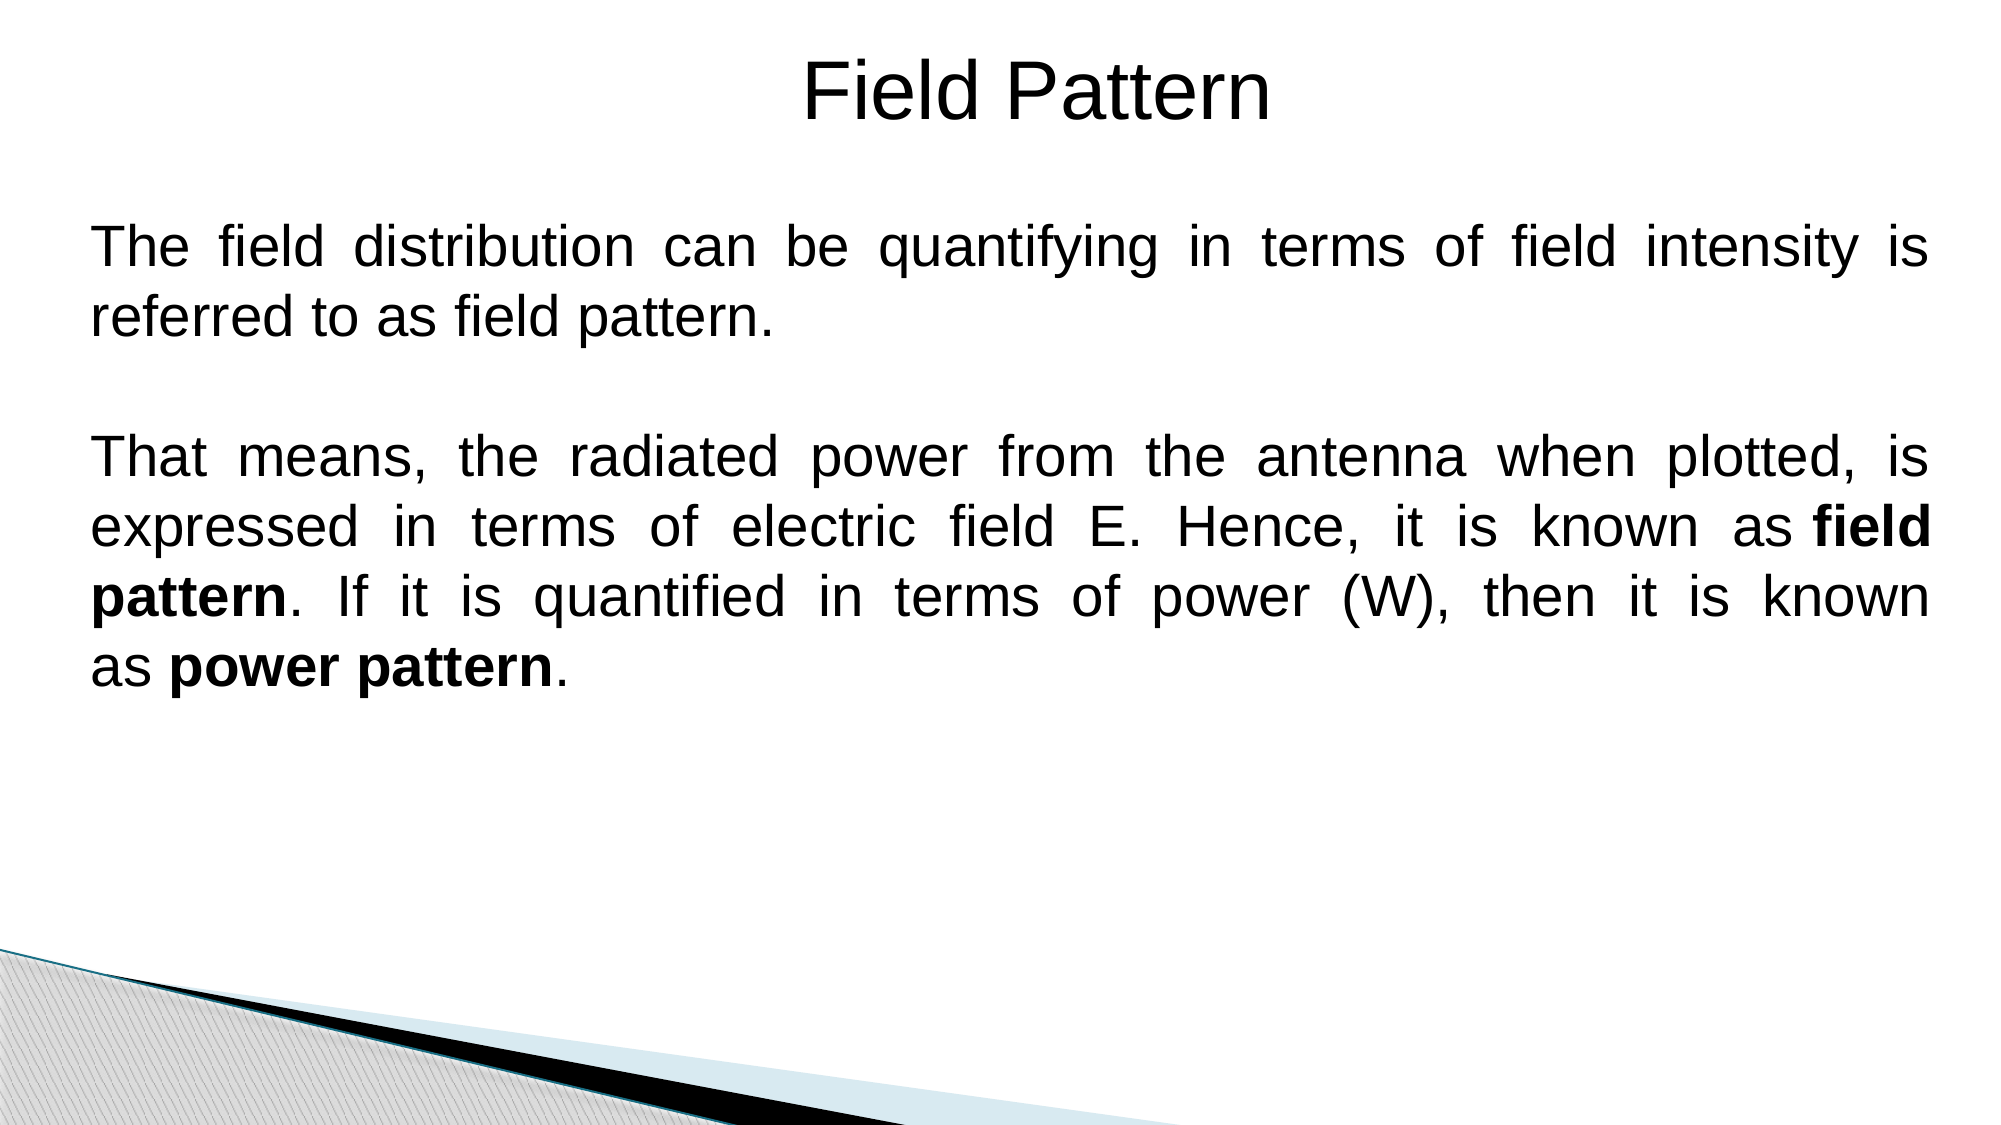

Field Pattern
The field distribution can be quantifying in terms of field intensity is referred to as field pattern.

That means, the radiated power from the antenna when plotted, is expressed in terms of electric field E. Hence, it is known as field pattern. If it is quantified in terms of power (W), then it is known as power pattern.